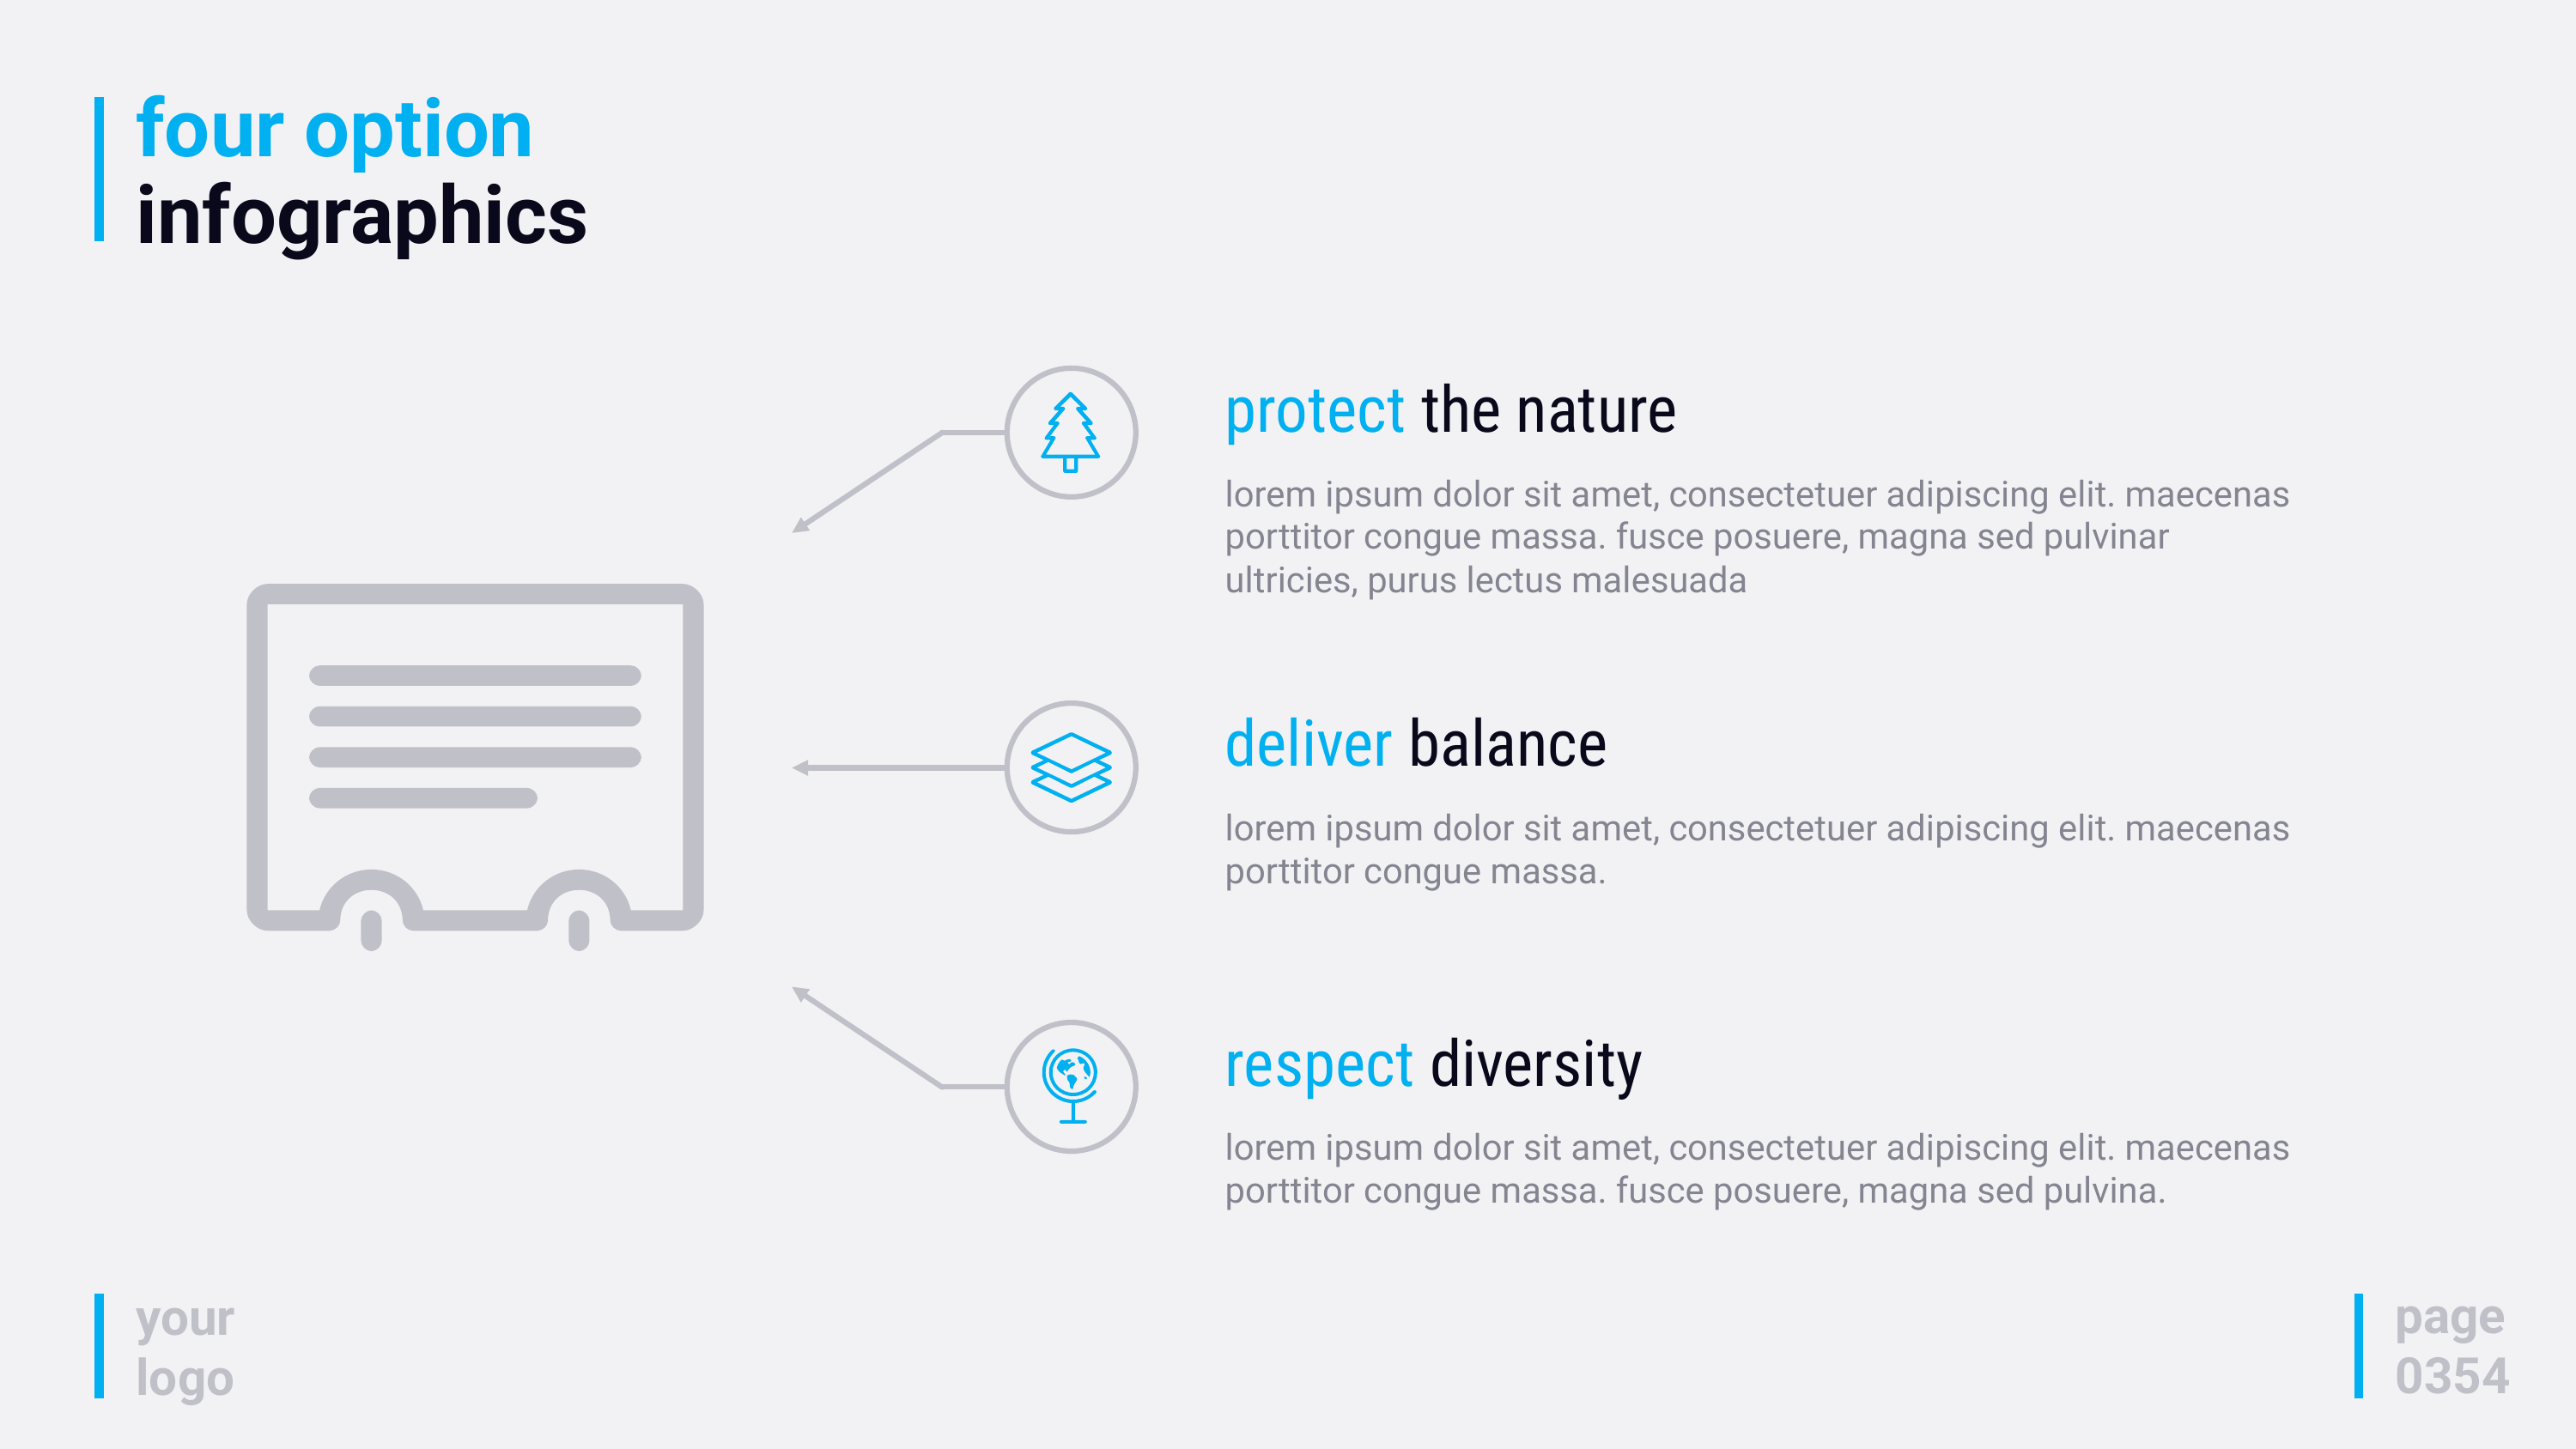

# four option infographics
protect the nature

lorem ipsum dolor sit amet, consectetuer adipiscing elit. maecenas porttitor congue massa. fusce posuere, magna sed pulvinar ultricies, purus lectus malesuada

deliver balance

lorem ipsum dolor sit amet, consectetuer adipiscing elit. maecenas porttitor congue massa.
respect diversity

lorem ipsum dolor sit amet, consectetuer adipiscing elit. maecenas porttitor congue massa. fusce posuere, magna sed pulvina.
page
0354